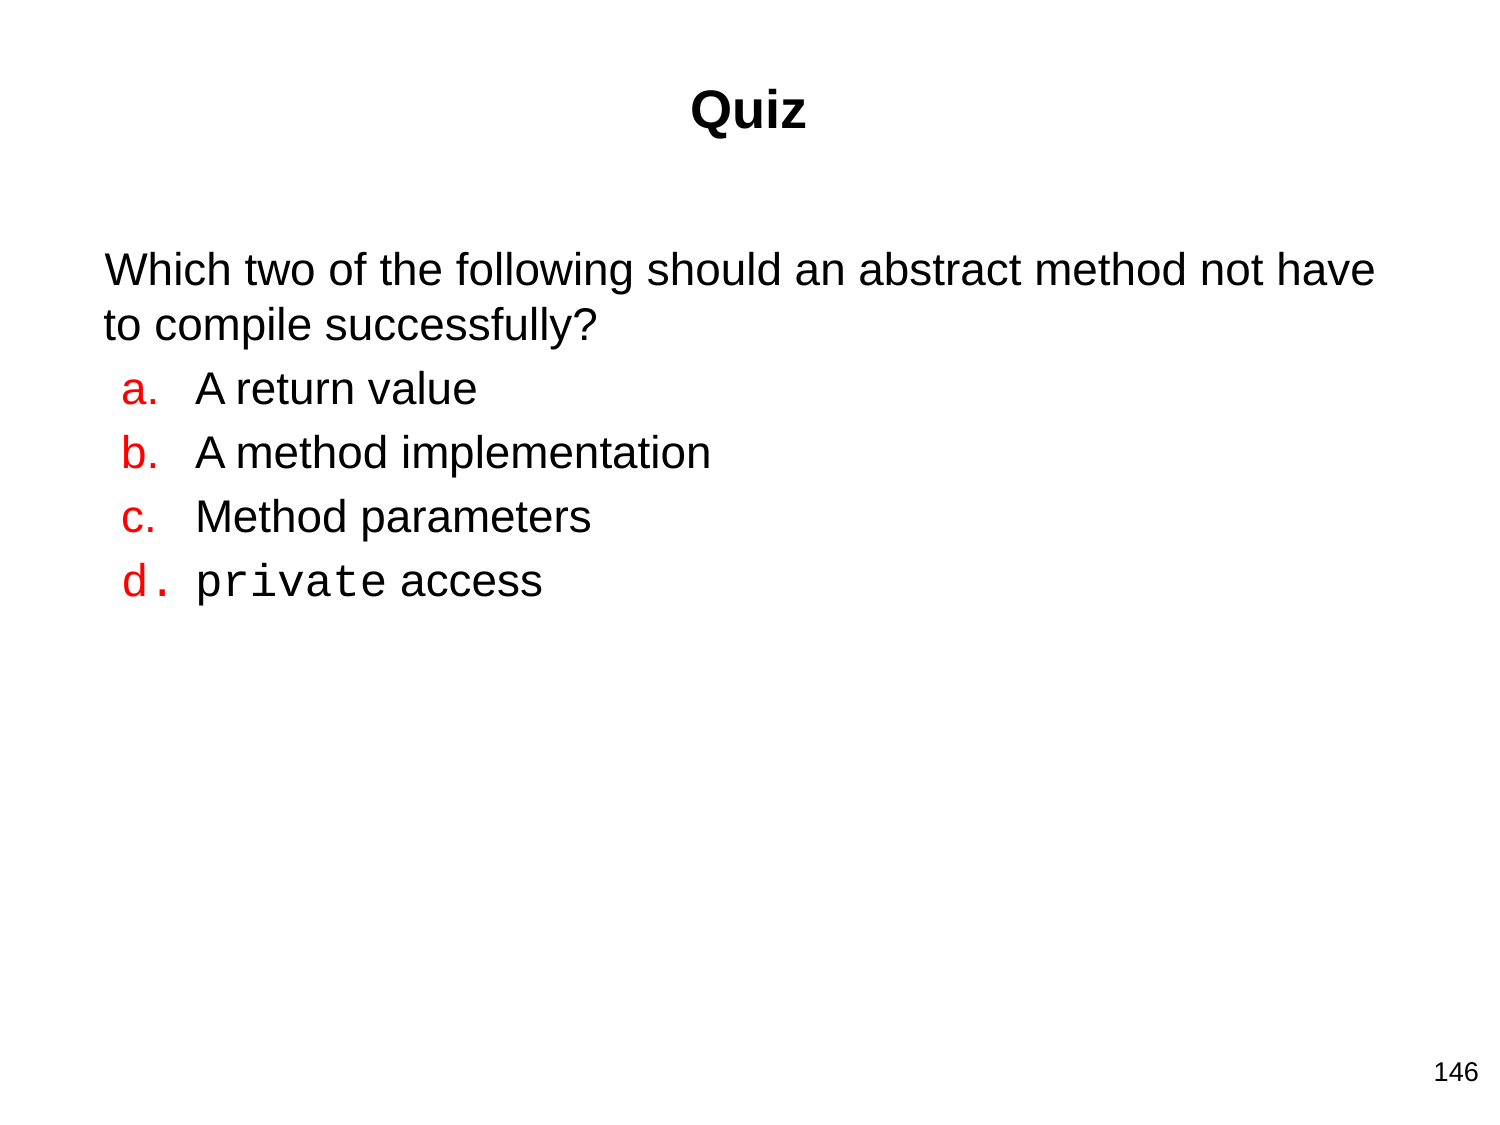

# Quiz
Which two of the following should an abstract method not have to compile successfully?
A return value
A method implementation
Method parameters
private access
146